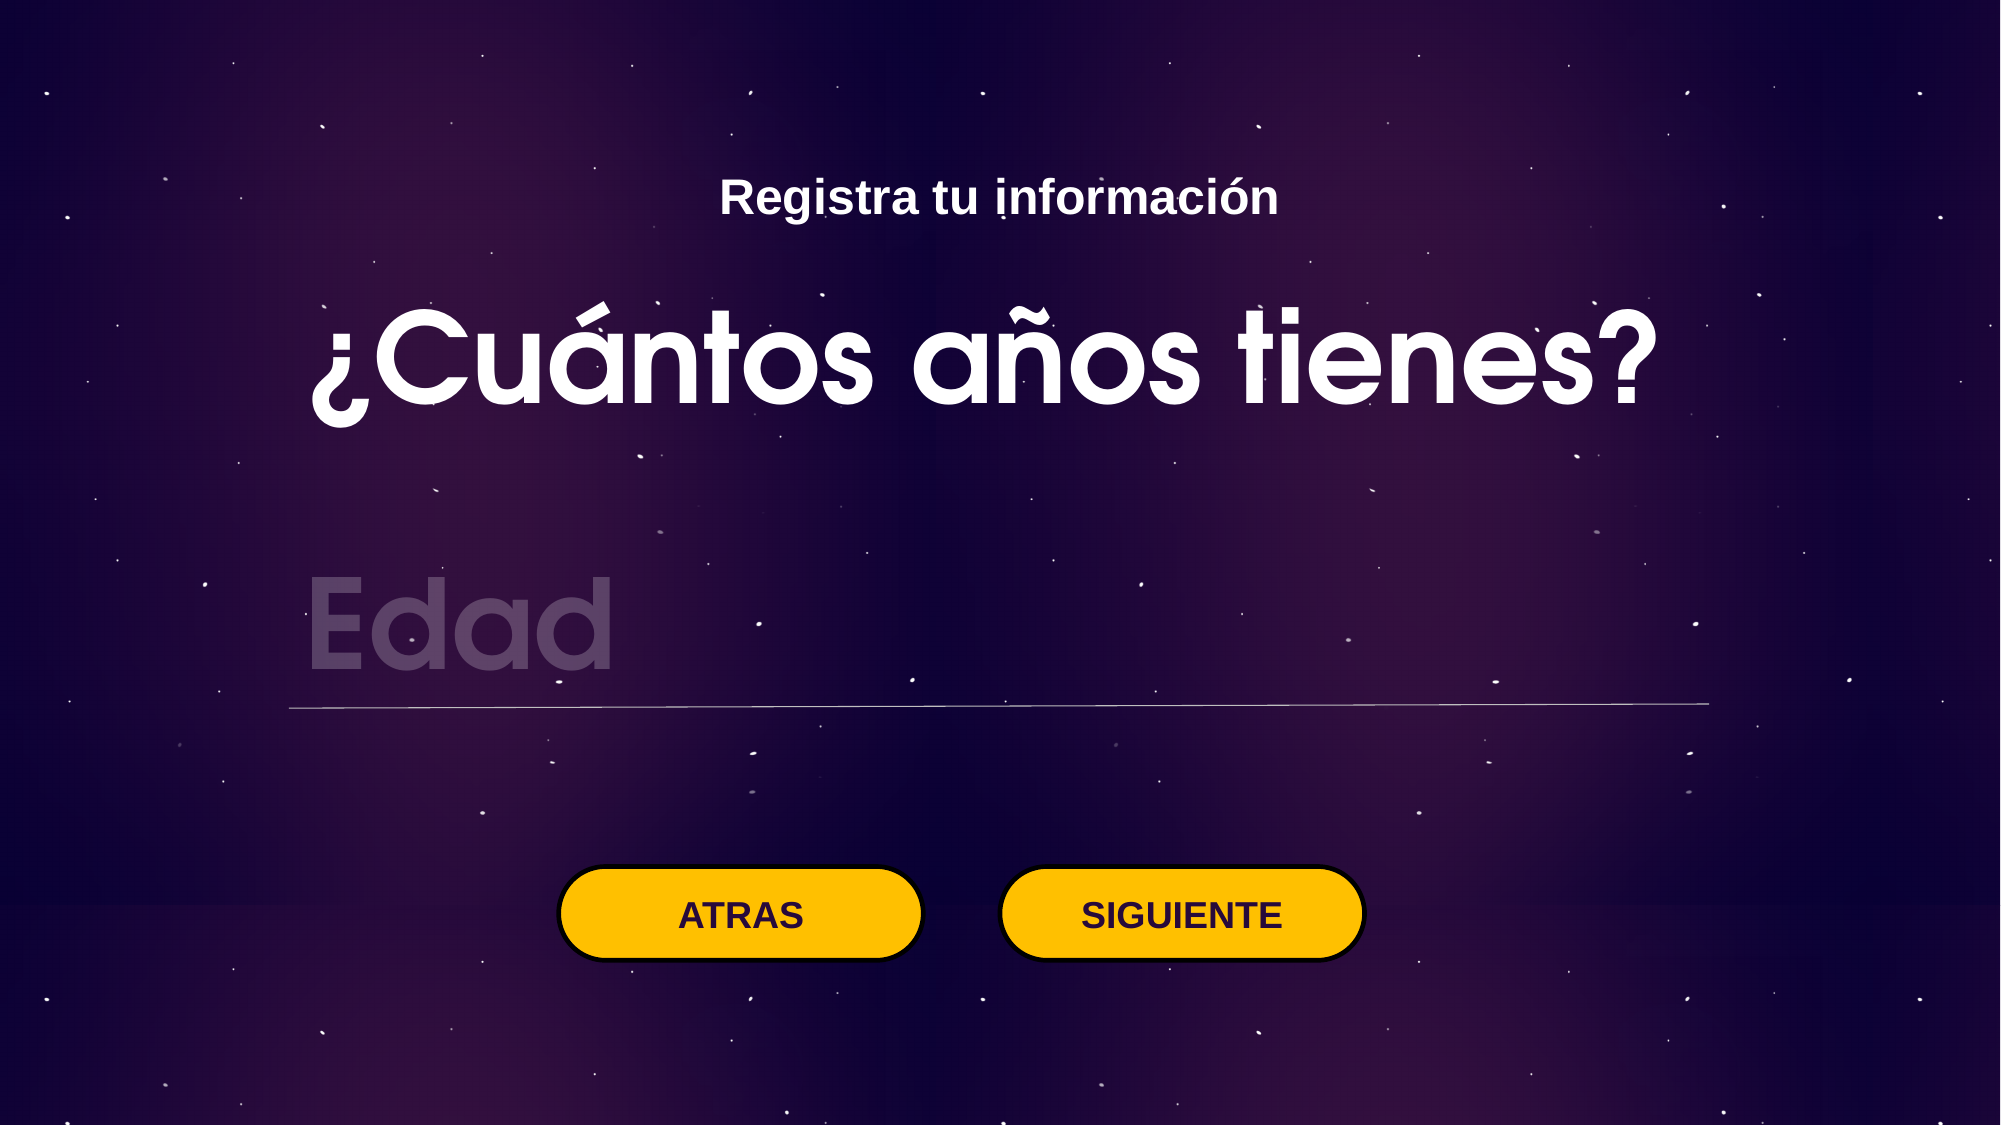

Registra tu información
¿Cuántos años tienes?
Edad
ATRAS
SIGUIENTE